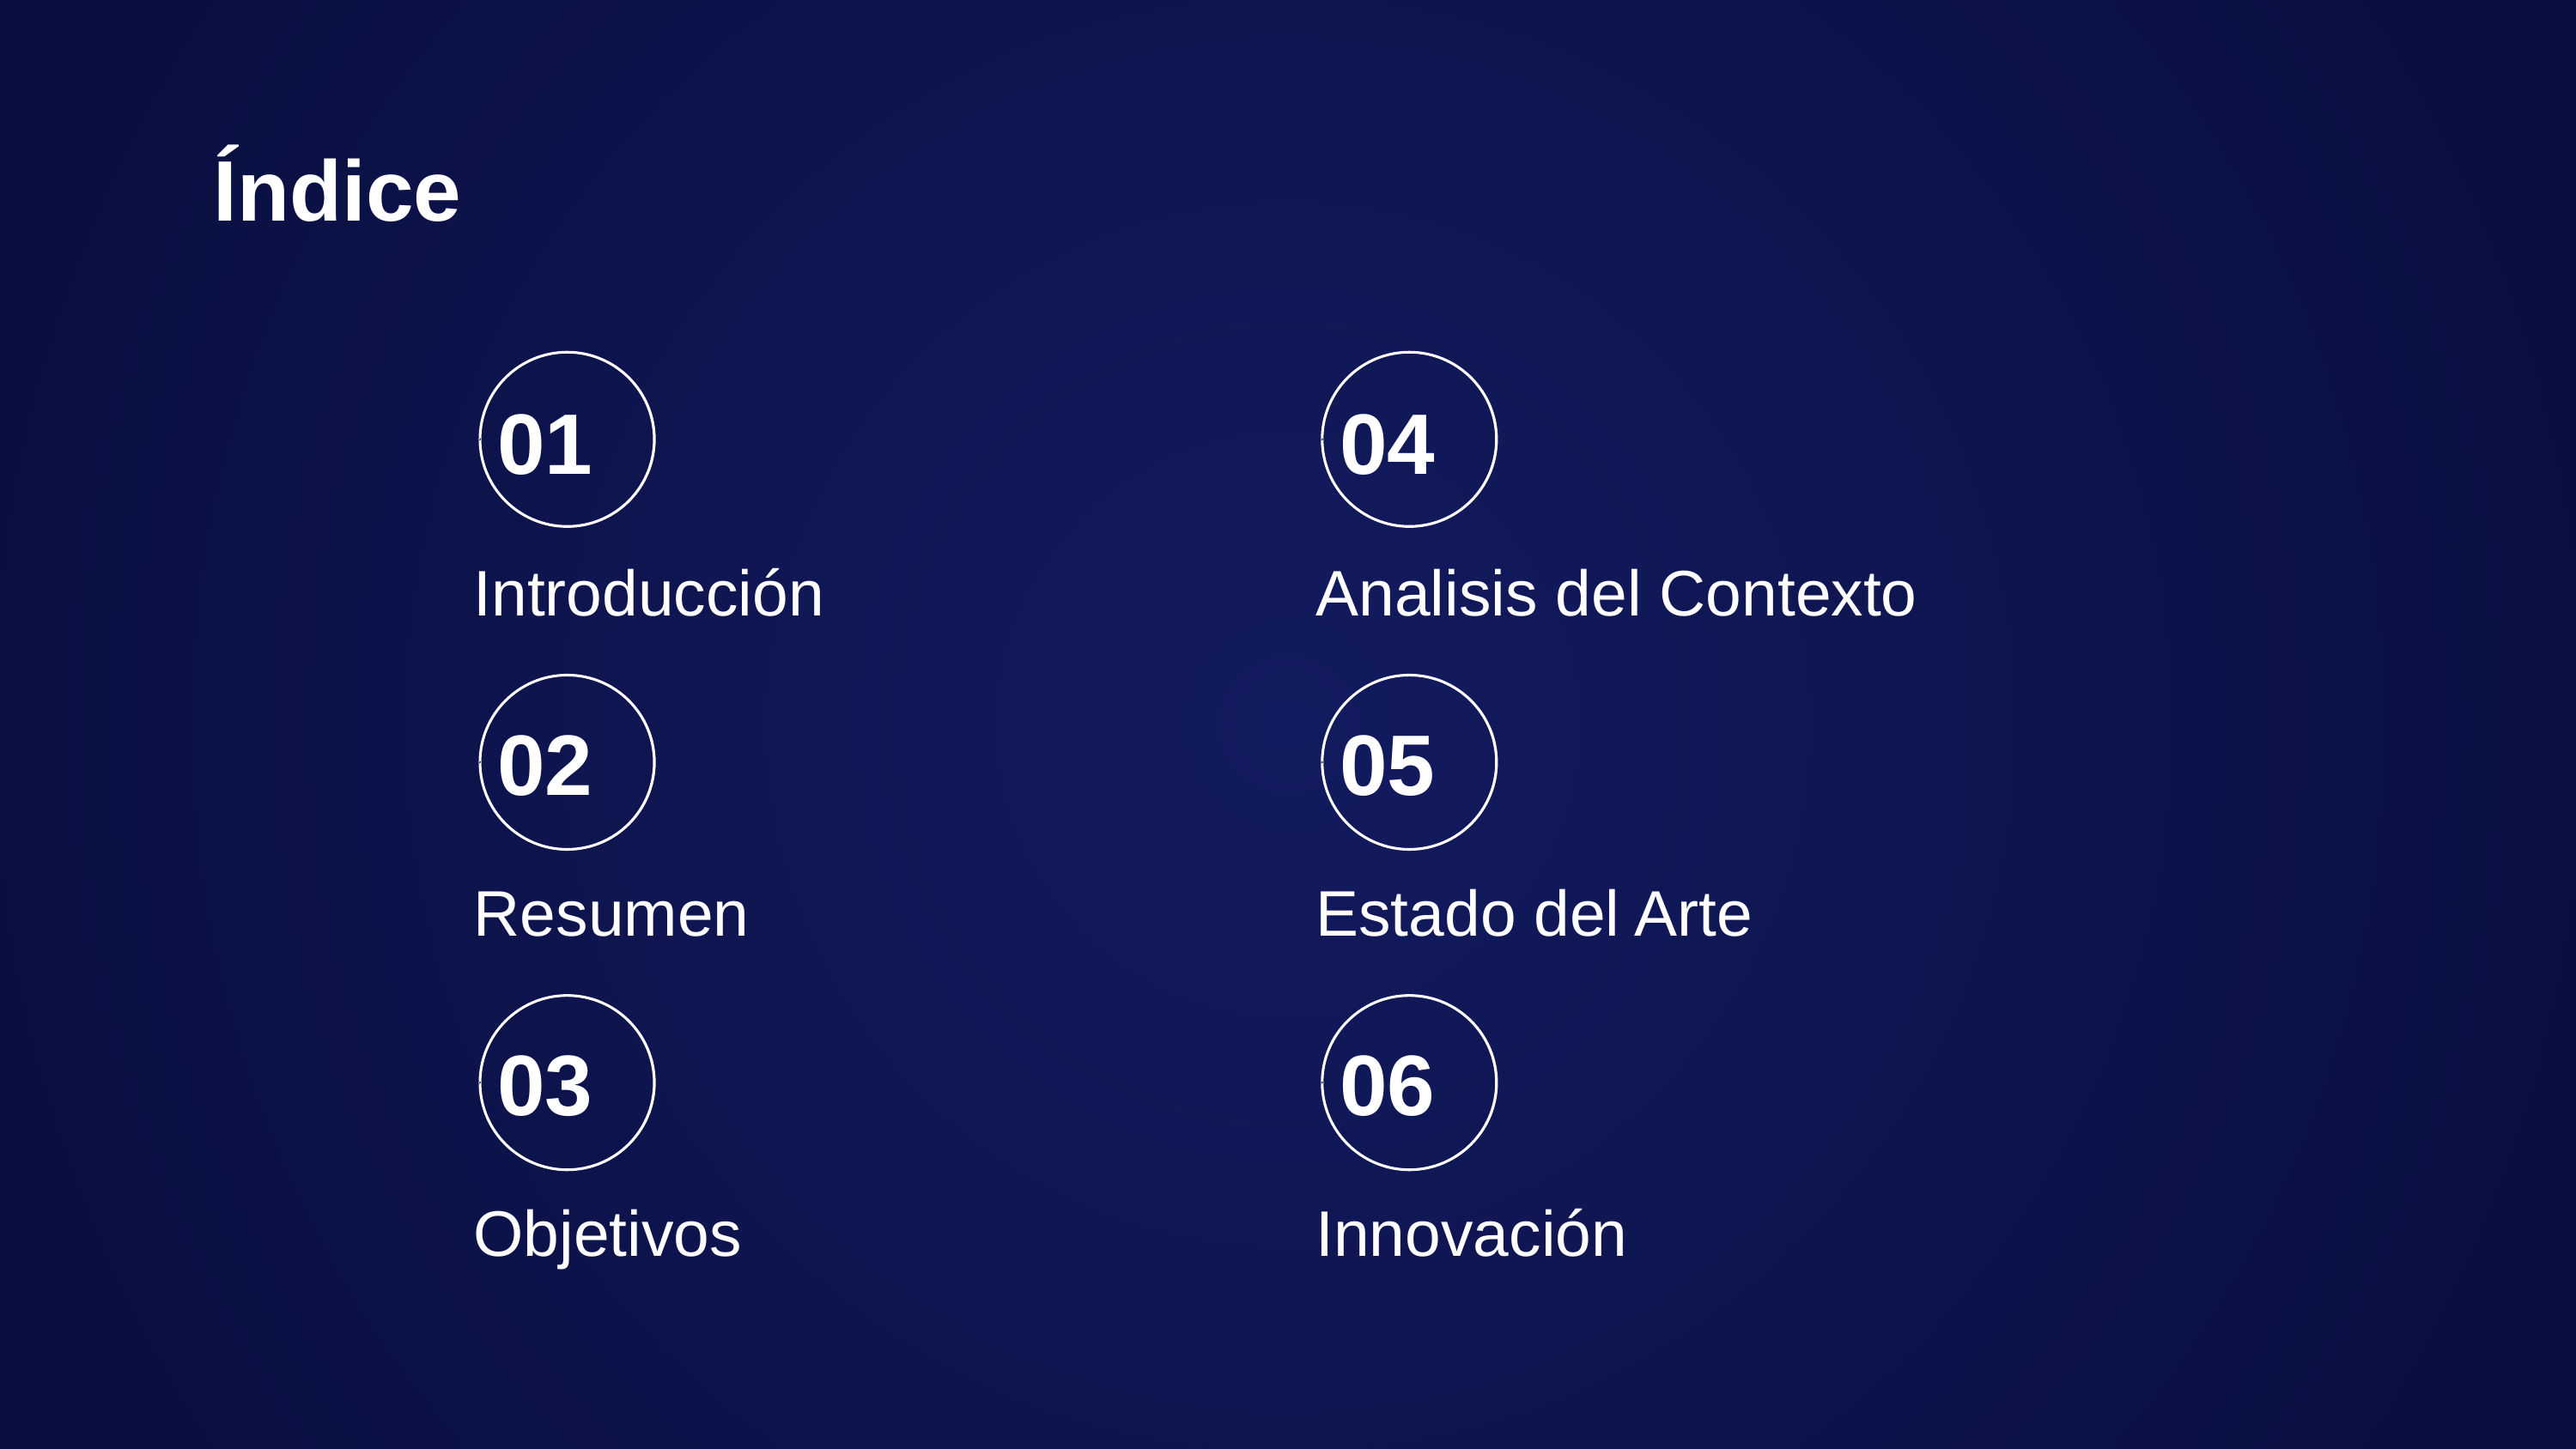

Índice

01
04
Introducción
Analisis del Contexto

02
05
Resumen
Estado del Arte

03
06
Objetivos
Innovación